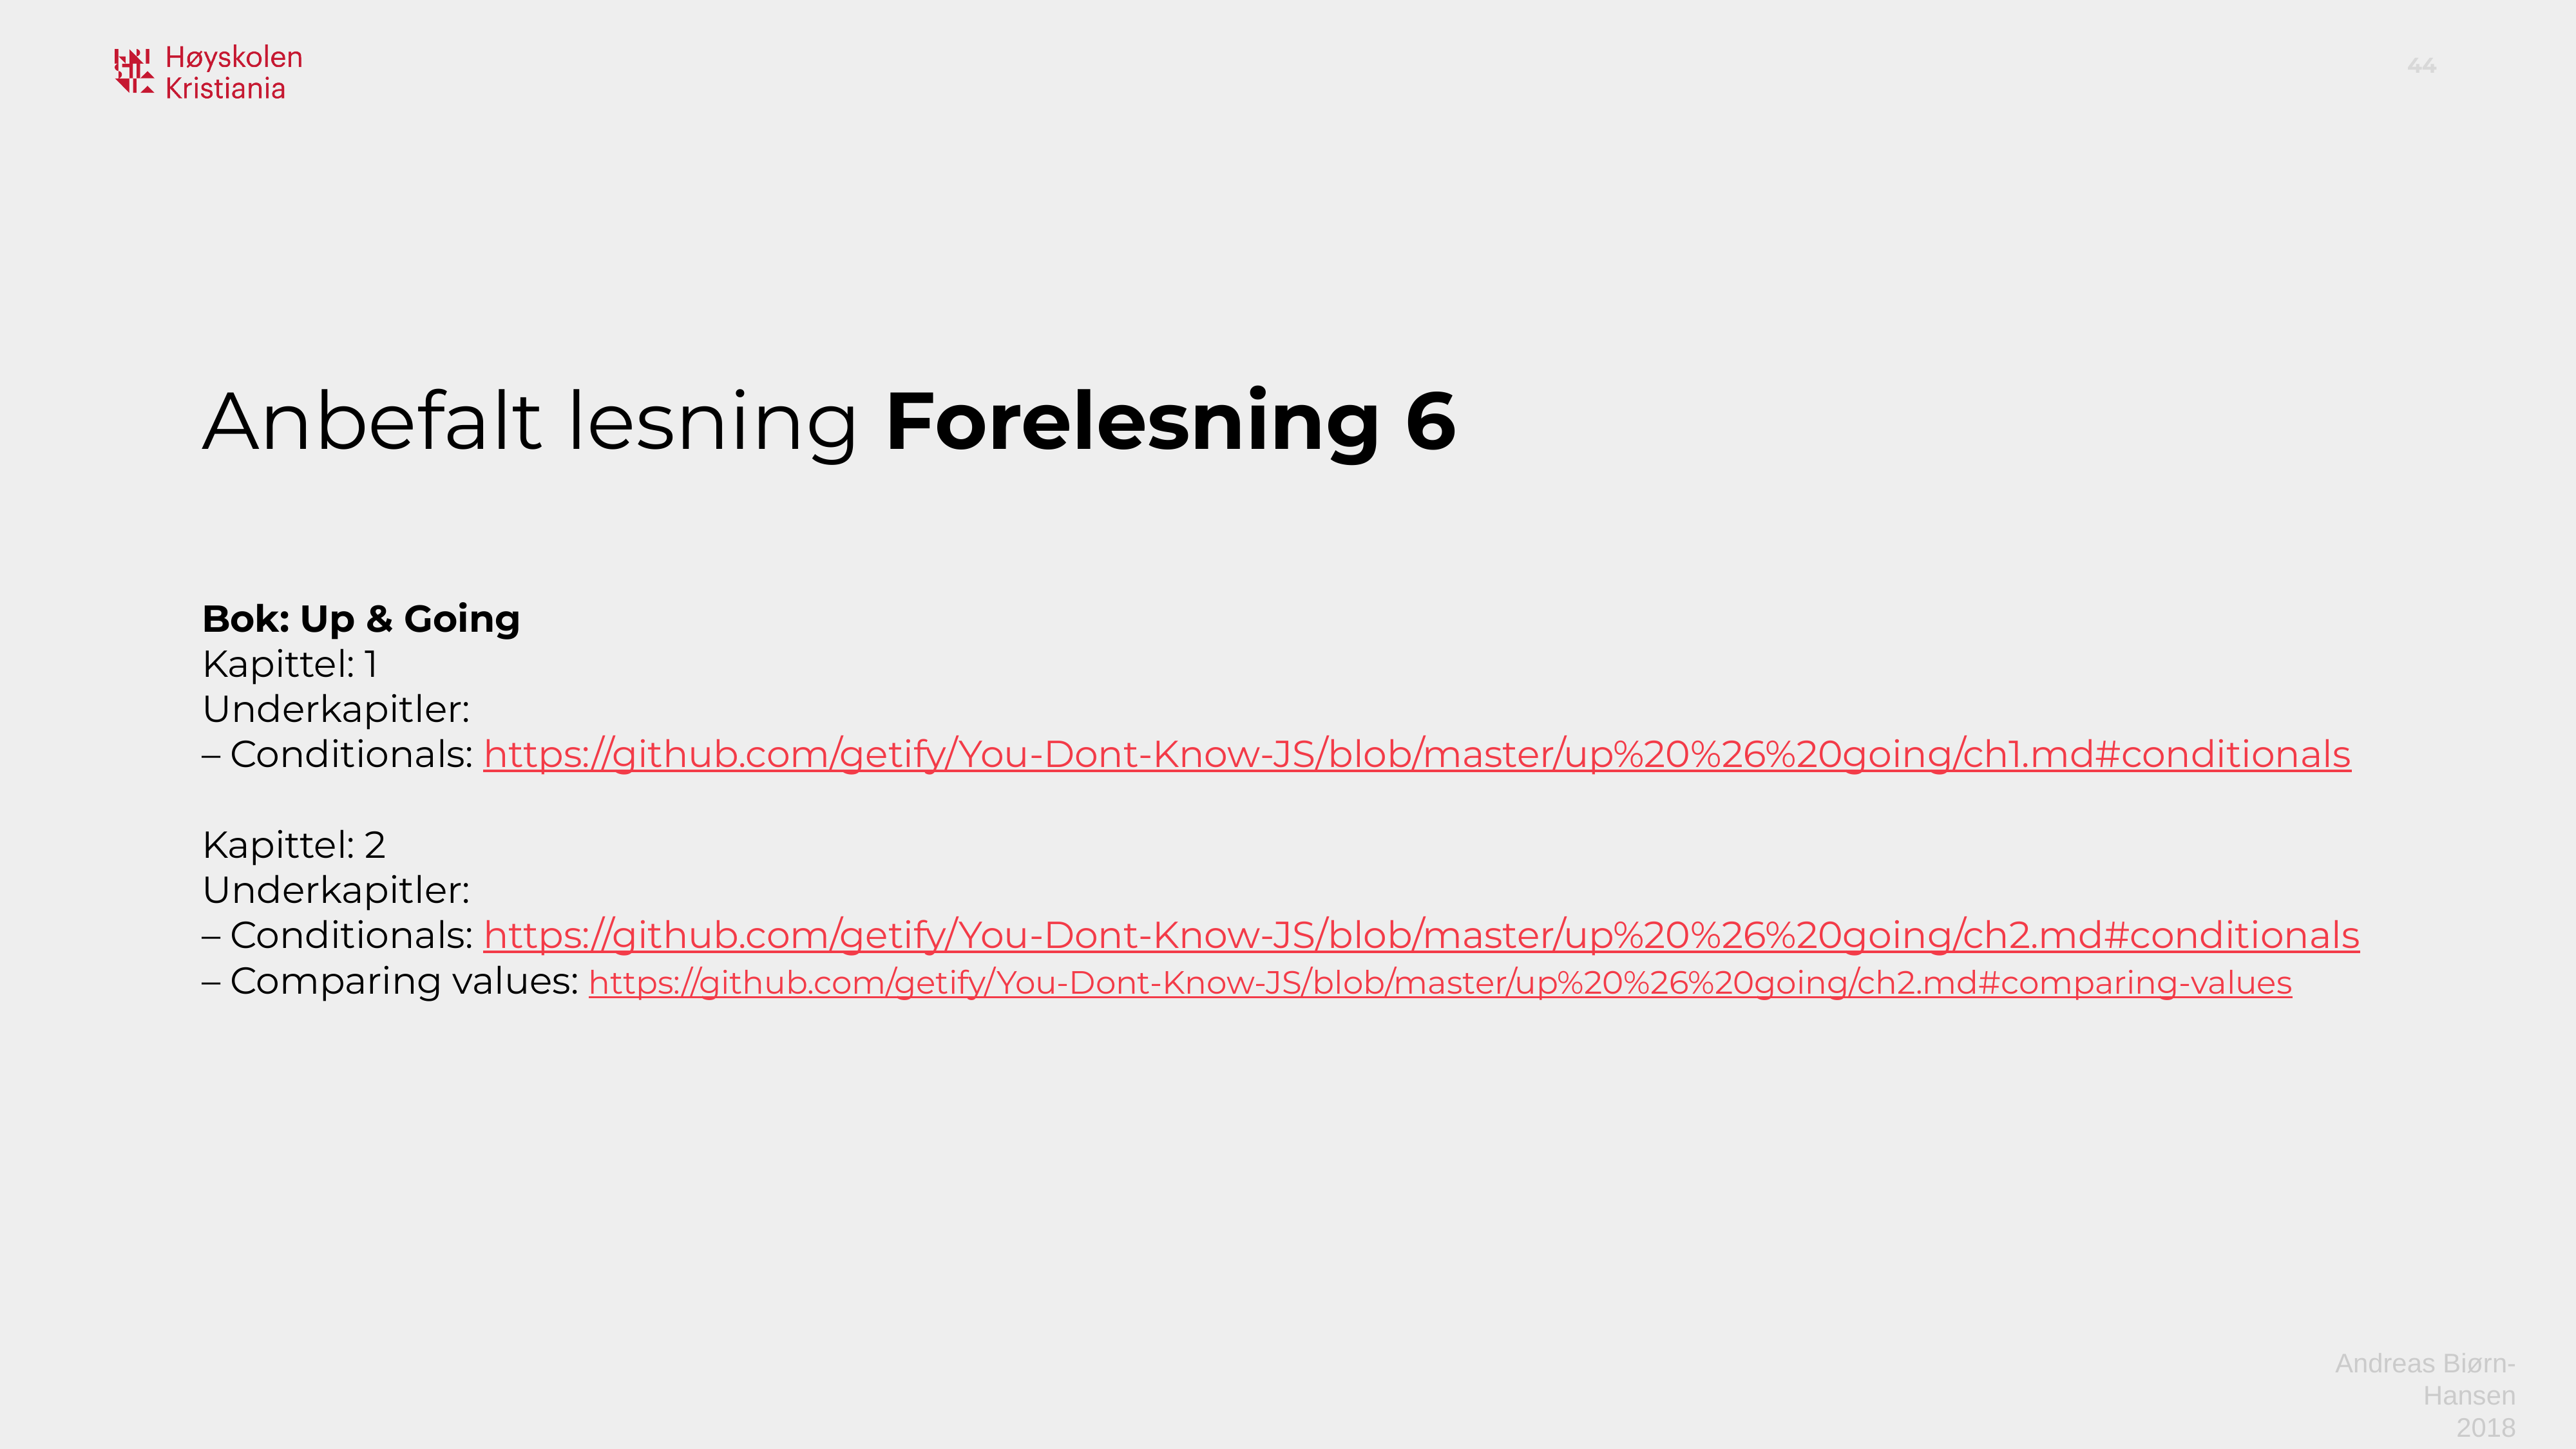

Anbefalt lesning Forelesning 6

Bok: Up & Going
Kapittel: 1
Underkapitler:
– Conditionals: https://github.com/getify/You-Dont-Know-JS/blob/master/up%20%26%20going/ch1.md#conditionals

Kapittel: 2
Underkapitler:
– Conditionals: https://github.com/getify/You-Dont-Know-JS/blob/master/up%20%26%20going/ch2.md#conditionals
– Comparing values: https://github.com/getify/You-Dont-Know-JS/blob/master/up%20%26%20going/ch2.md#comparing-values